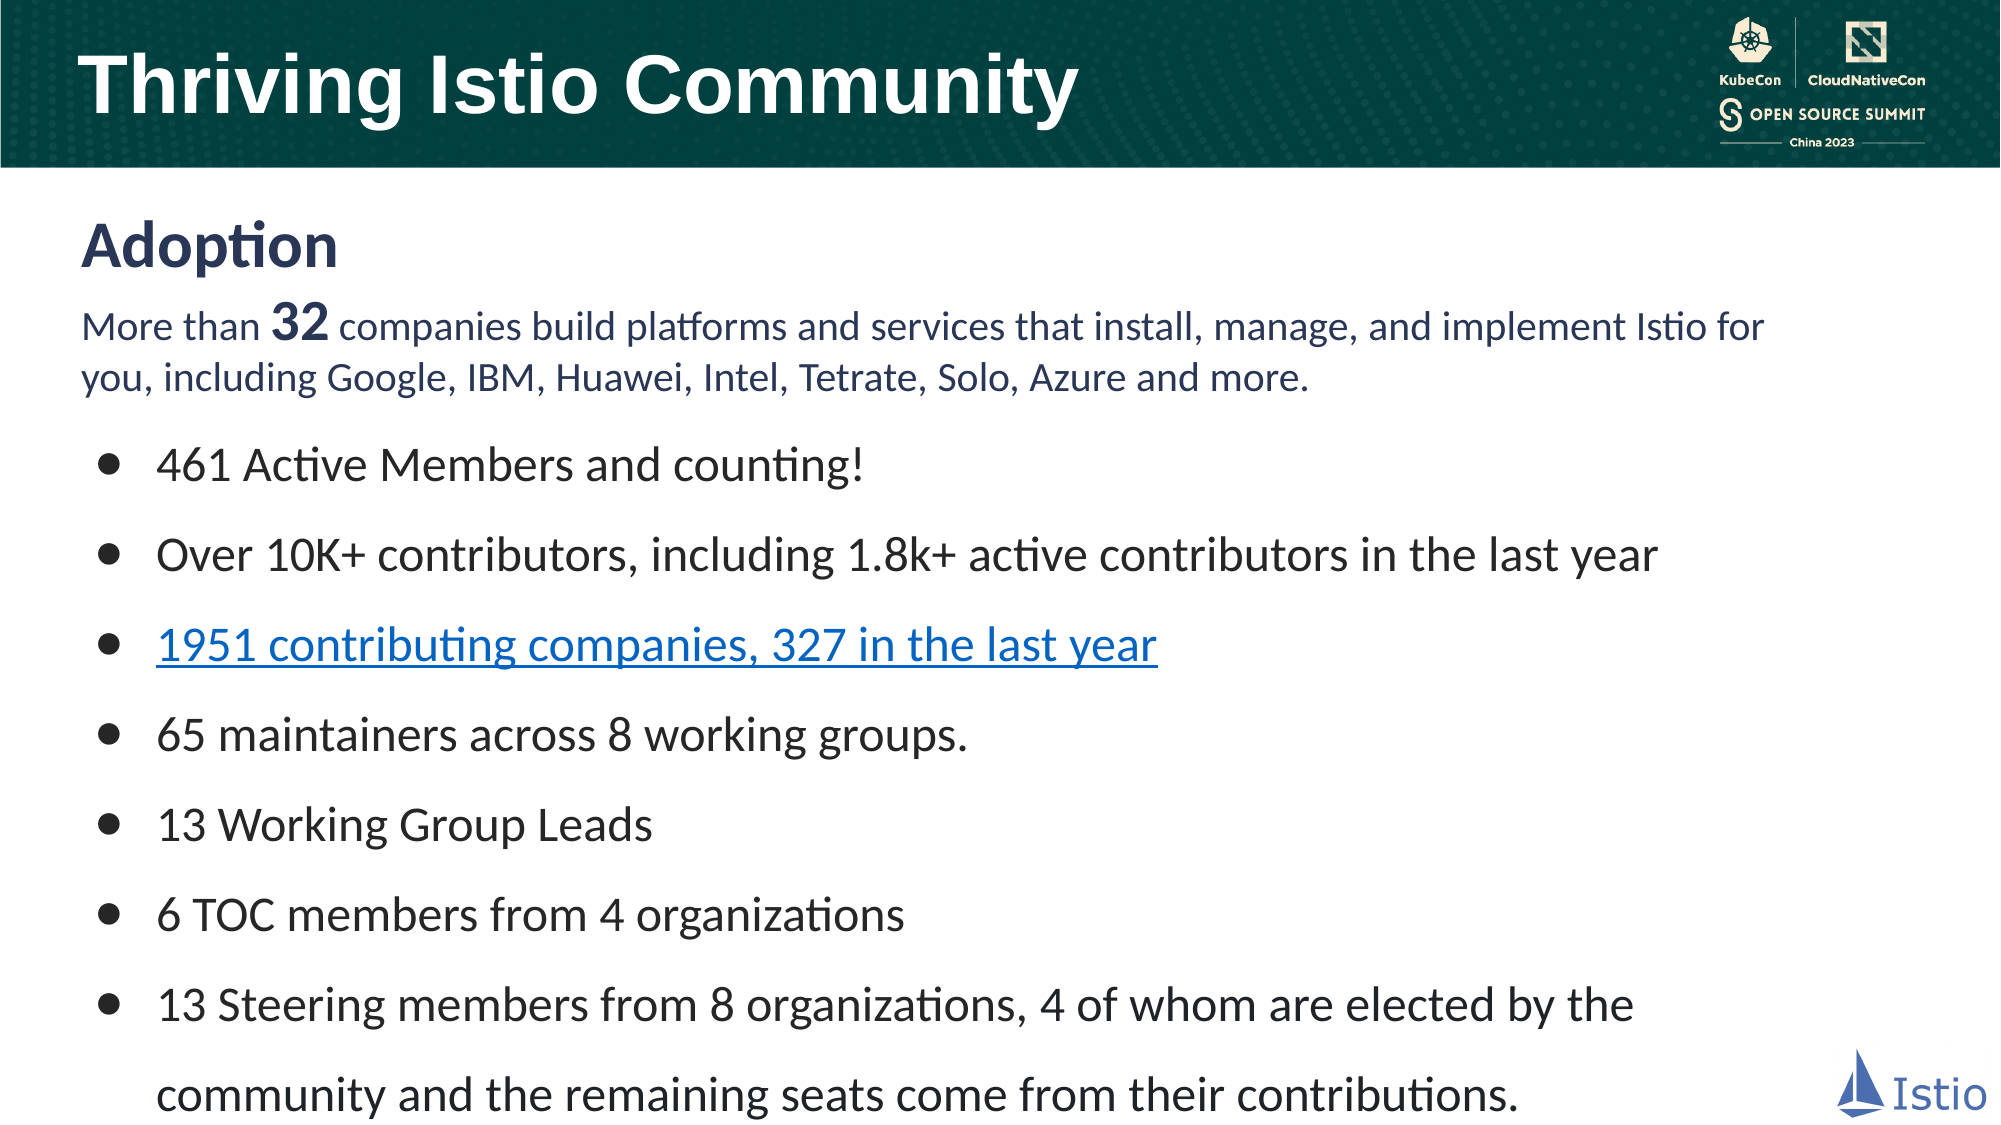

Thriving Istio Community
Adoption
More than 32 companies build platforms and services that install, manage, and implement Istio for you, including Google, IBM, Huawei, Intel, Tetrate, Solo, Azure and more.
461 Active Members and counting!
Over 10K+ contributors, including 1.8k+ active contributors in the last year
1951 contributing companies, 327 in the last year
65 maintainers across 8 working groups.
13 Working Group Leads
6 TOC members from 4 organizations
13 Steering members from 8 organizations, 4 of whom are elected by the community and the remaining seats come from their contributions.

Reference